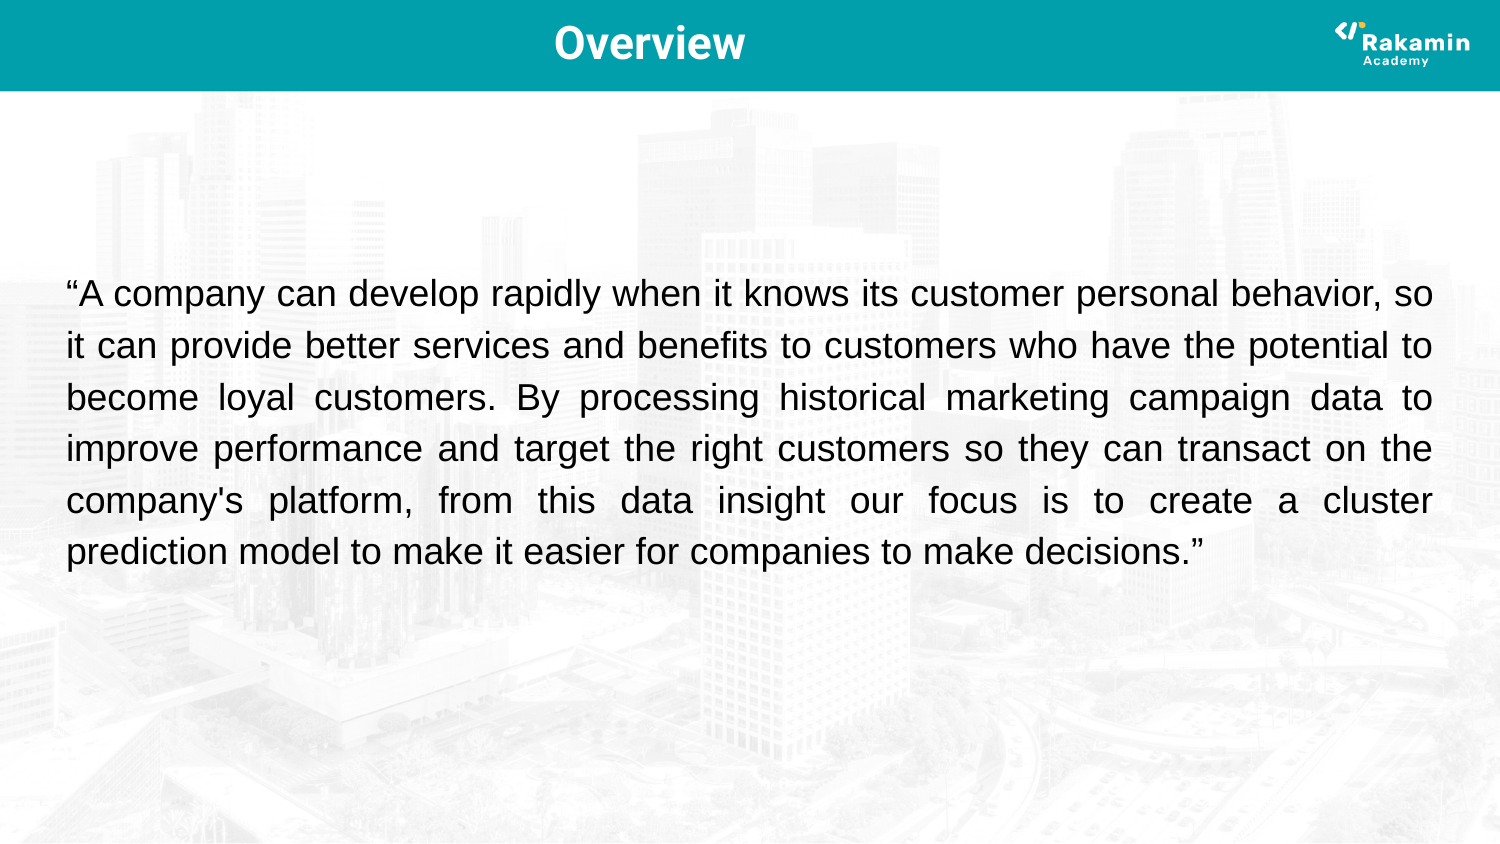

# Overview
“A company can develop rapidly when it knows its customer personal behavior, so it can provide better services and benefits to customers who have the potential to become loyal customers. By processing historical marketing campaign data to improve performance and target the right customers so they can transact on the company's platform, from this data insight our focus is to create a cluster prediction model to make it easier for companies to make decisions.”